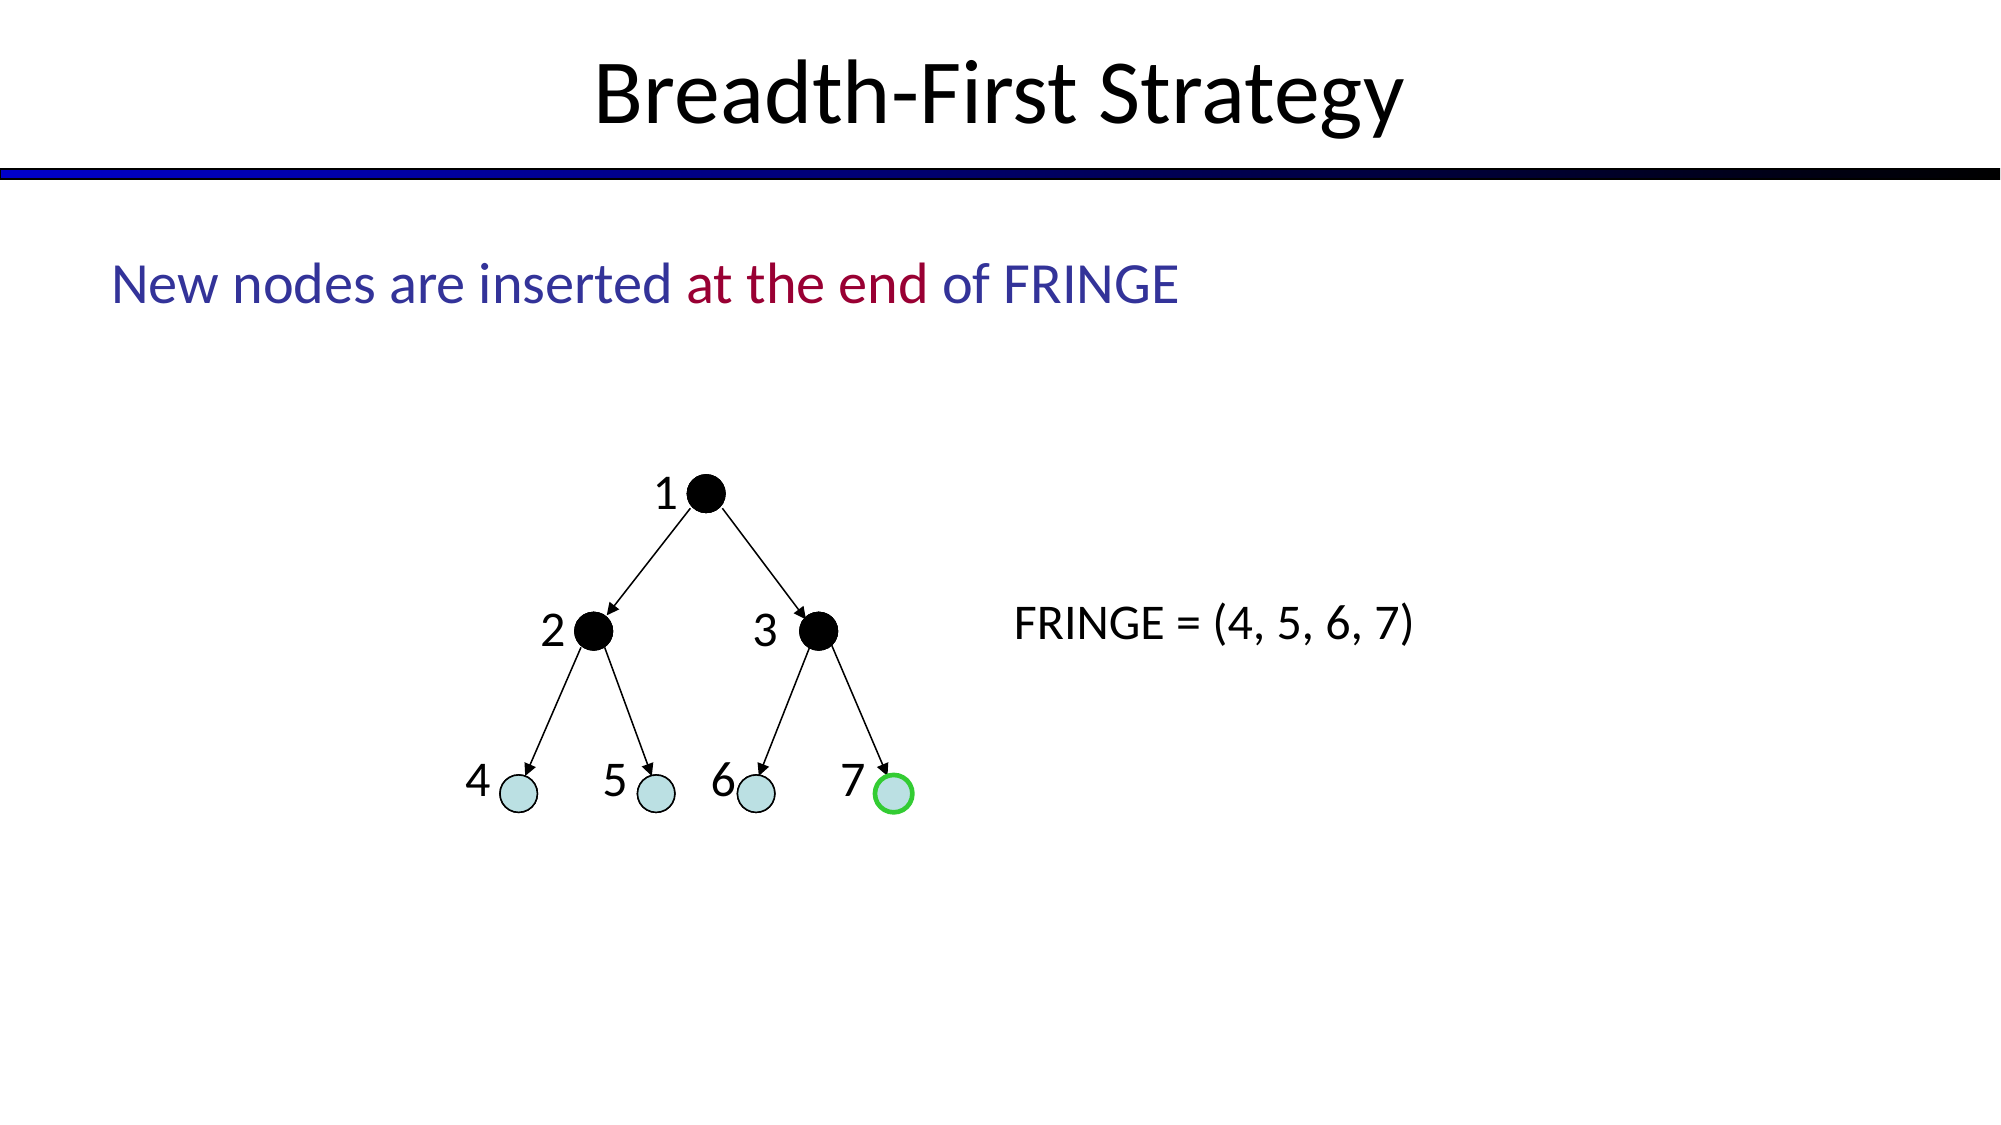

Breadth-First Strategy
  New nodes are inserted at the end of FRINGE
1

2
3
4
5
6
7

FRINGE = (4, 5, 6, 7)